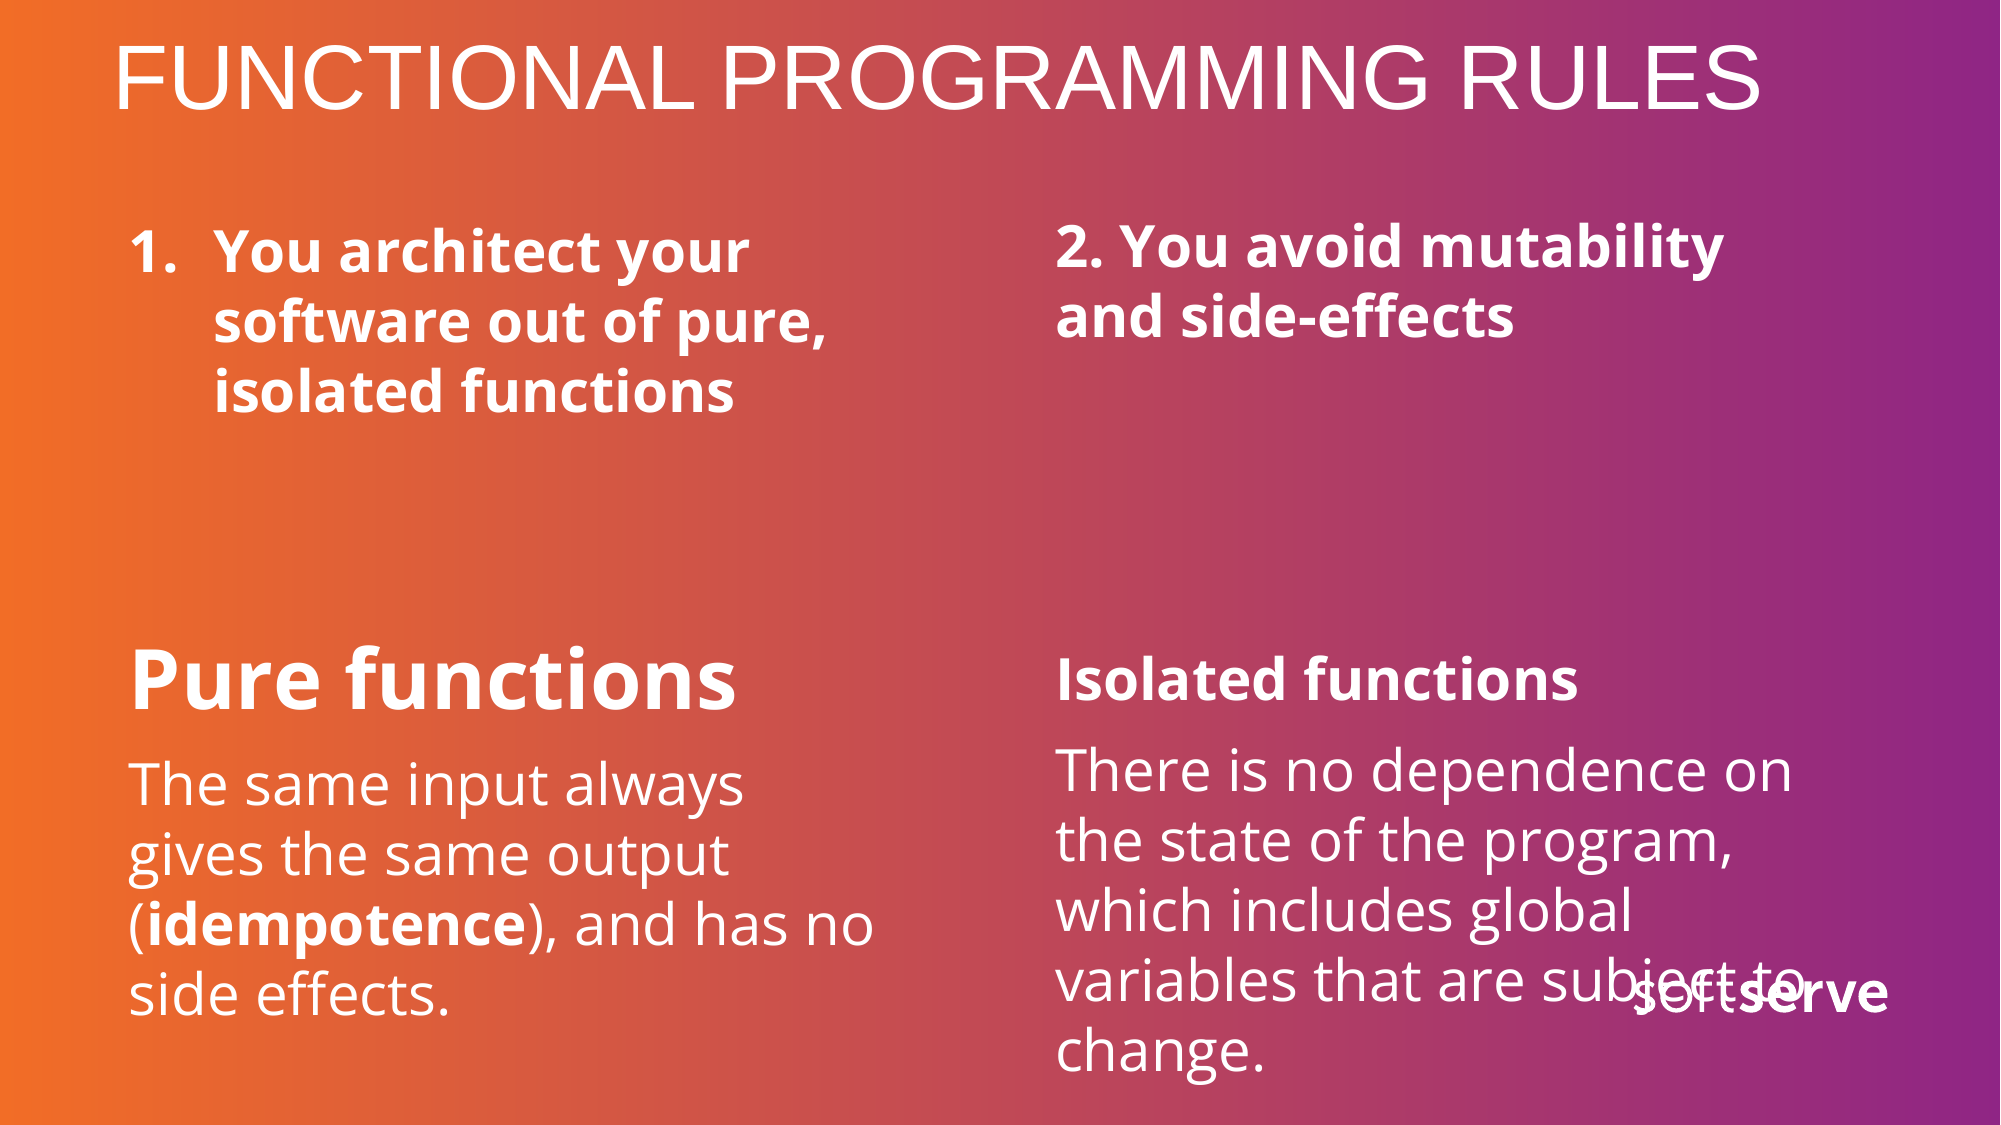

# FUNCTIONAL PROGRAMMING RULES
2. You avoid mutability and side-effects

Isolated functions
There is no dependence on the state of the program, which includes global variables that are subject to change.

You architect your software out of pure, isolated functions

Pure functions
The same input always gives the same output (idempotence), and has no side effects.